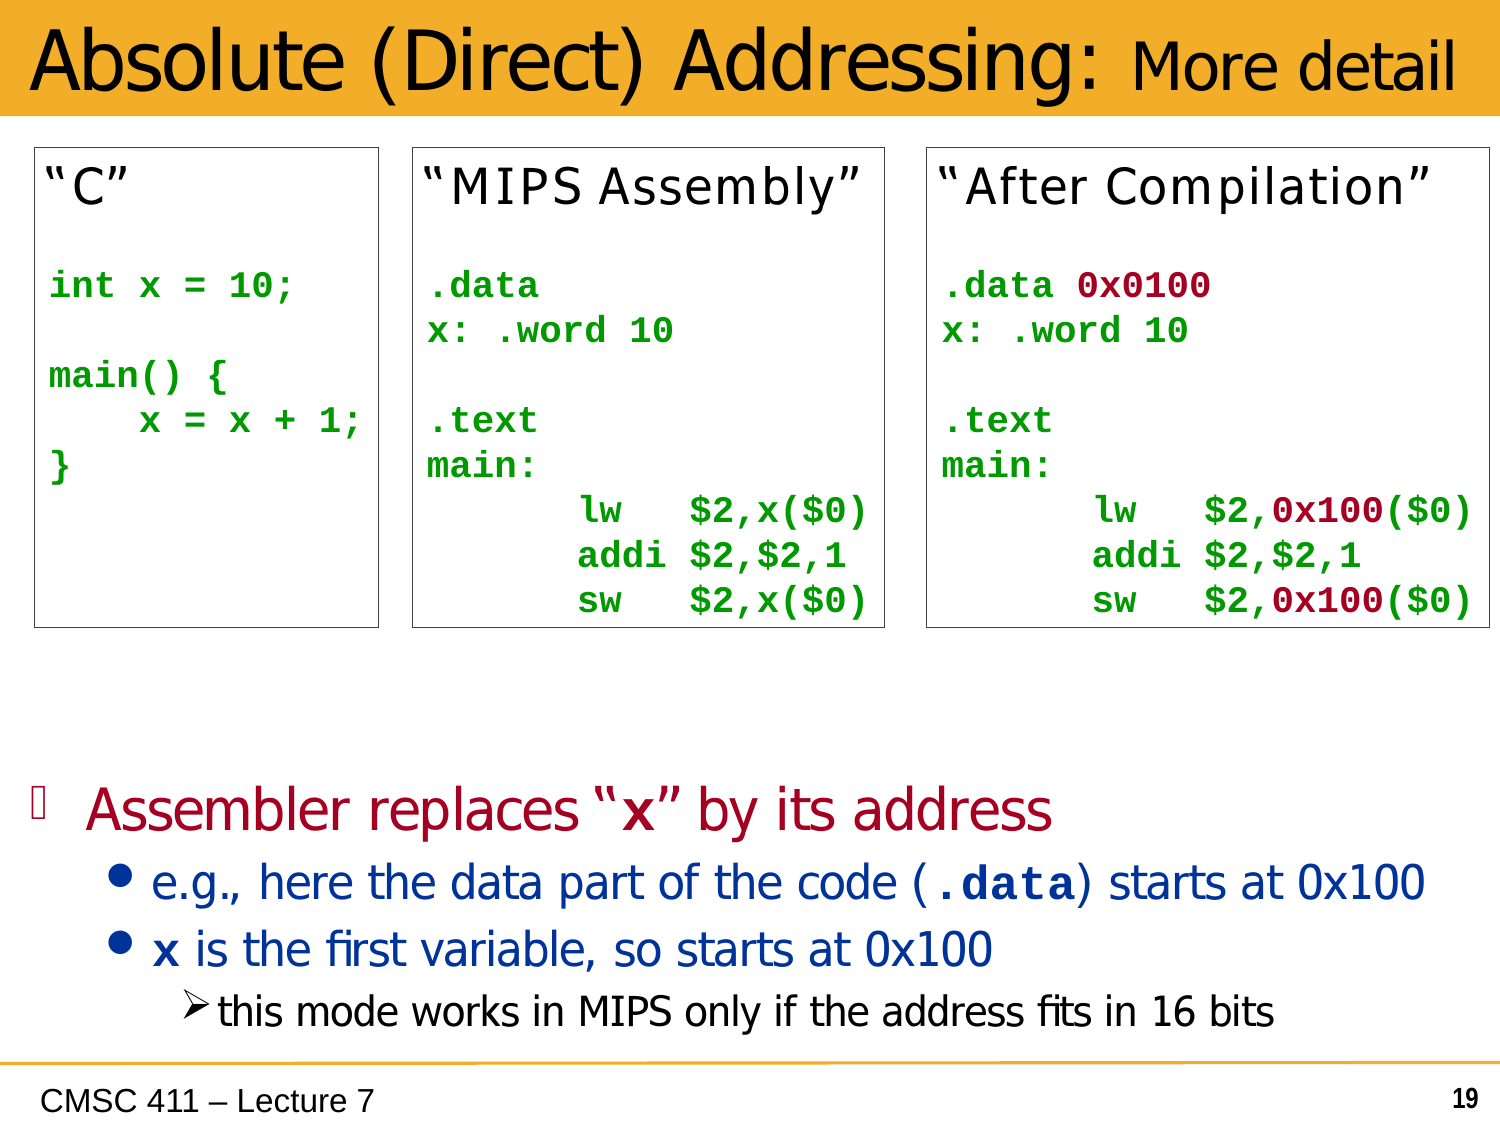

# Absolute (Direct) Addressing: More detail

“C”

int x = 10;

main() {
    x = x + 1;
}

“MIPS Assembly”

.data
x: .word 10

.text
main:
	lw   $2,x($0)
	addi $2,$2,1
	sw   $2,x($0)
“After Compilation”

.data 0x0100
x: .word 10

.text
main:
	lw   $2,0x100($0)
	addi $2,$2,1
	sw   $2,0x100($0)
Assembler replaces “x” by its address
e.g., here the data part of the code (.data) starts at 0x100
x is the first variable, so starts at 0x100
this mode works in MIPS only if the address fits in 16 bits
19